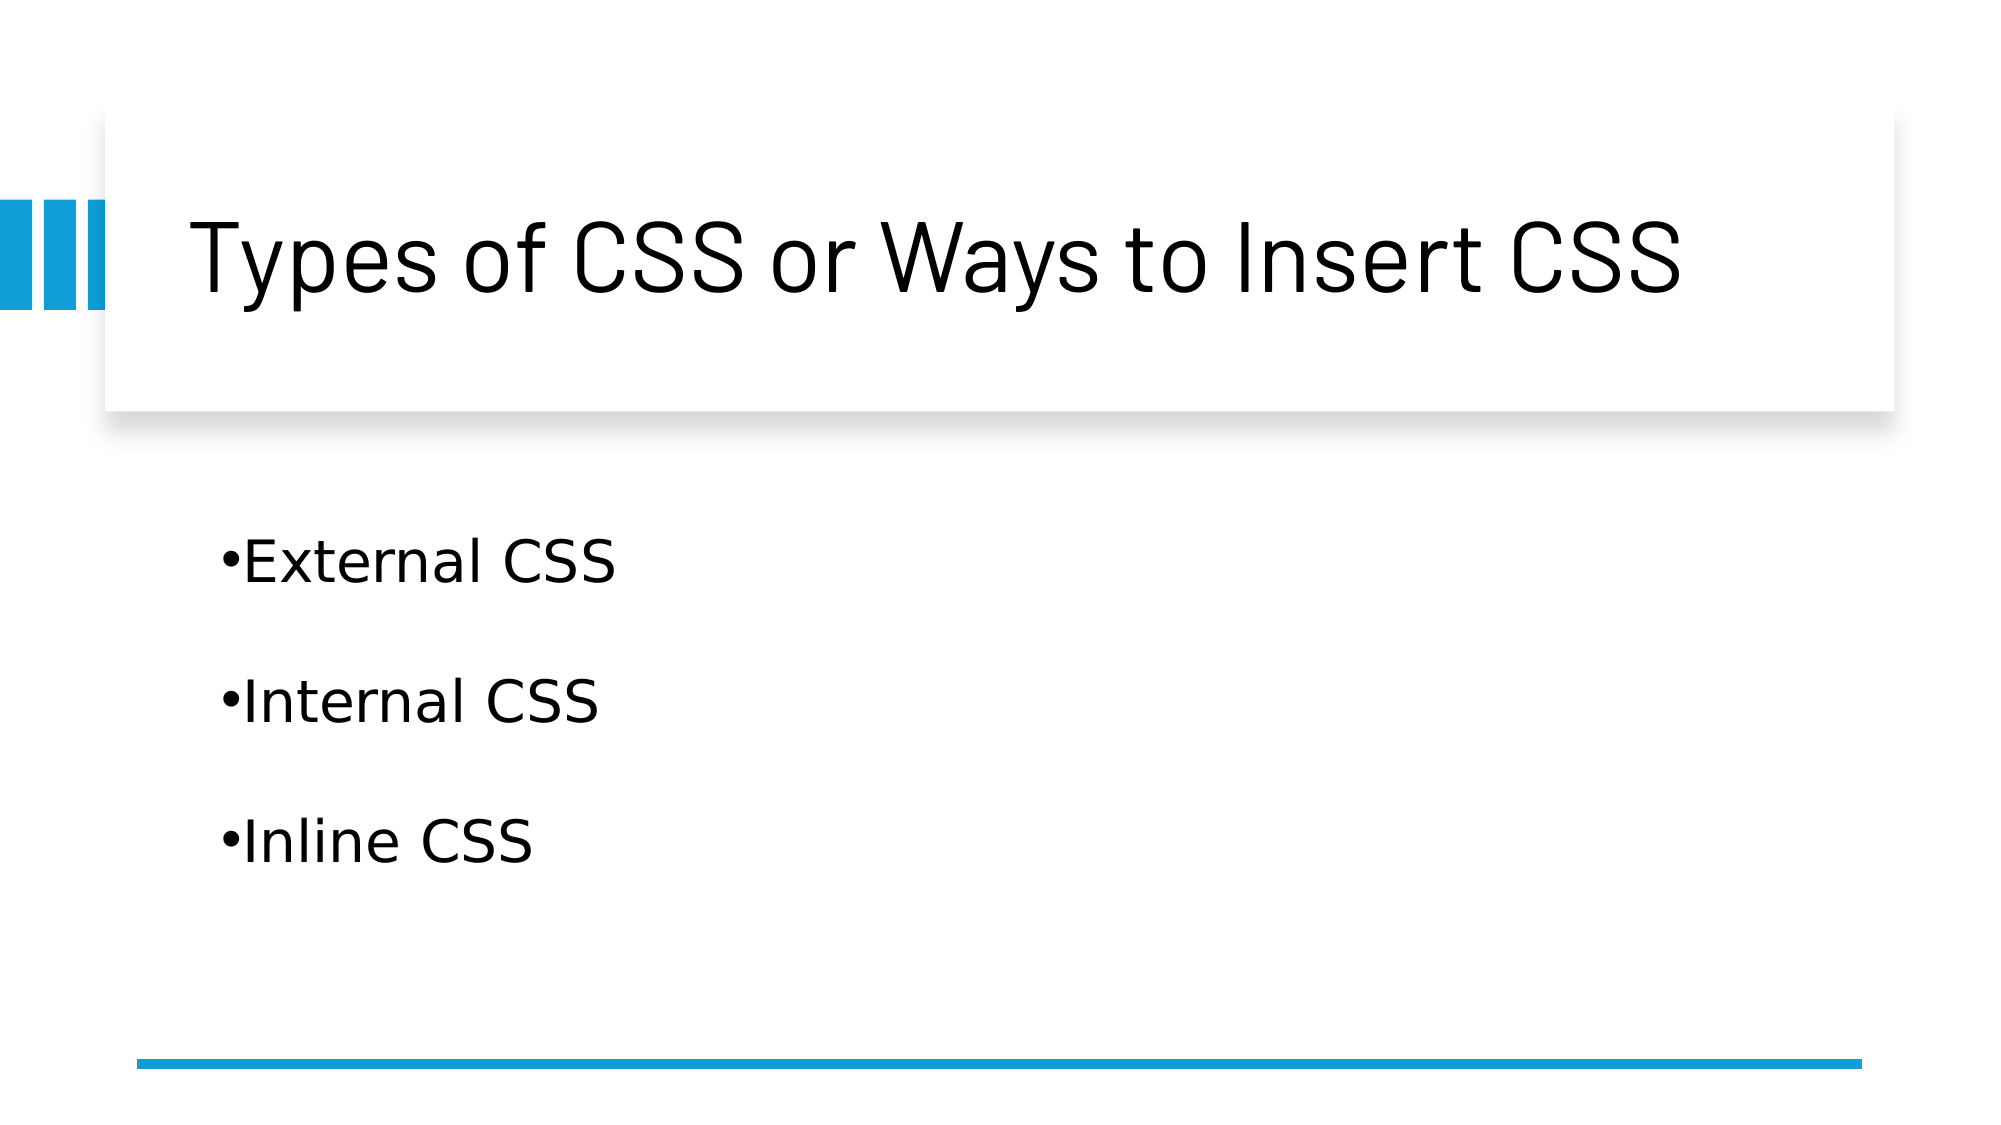

Types of CSS or Ways to Insert CSS

External CSS

Internal CSS

Inline CSS